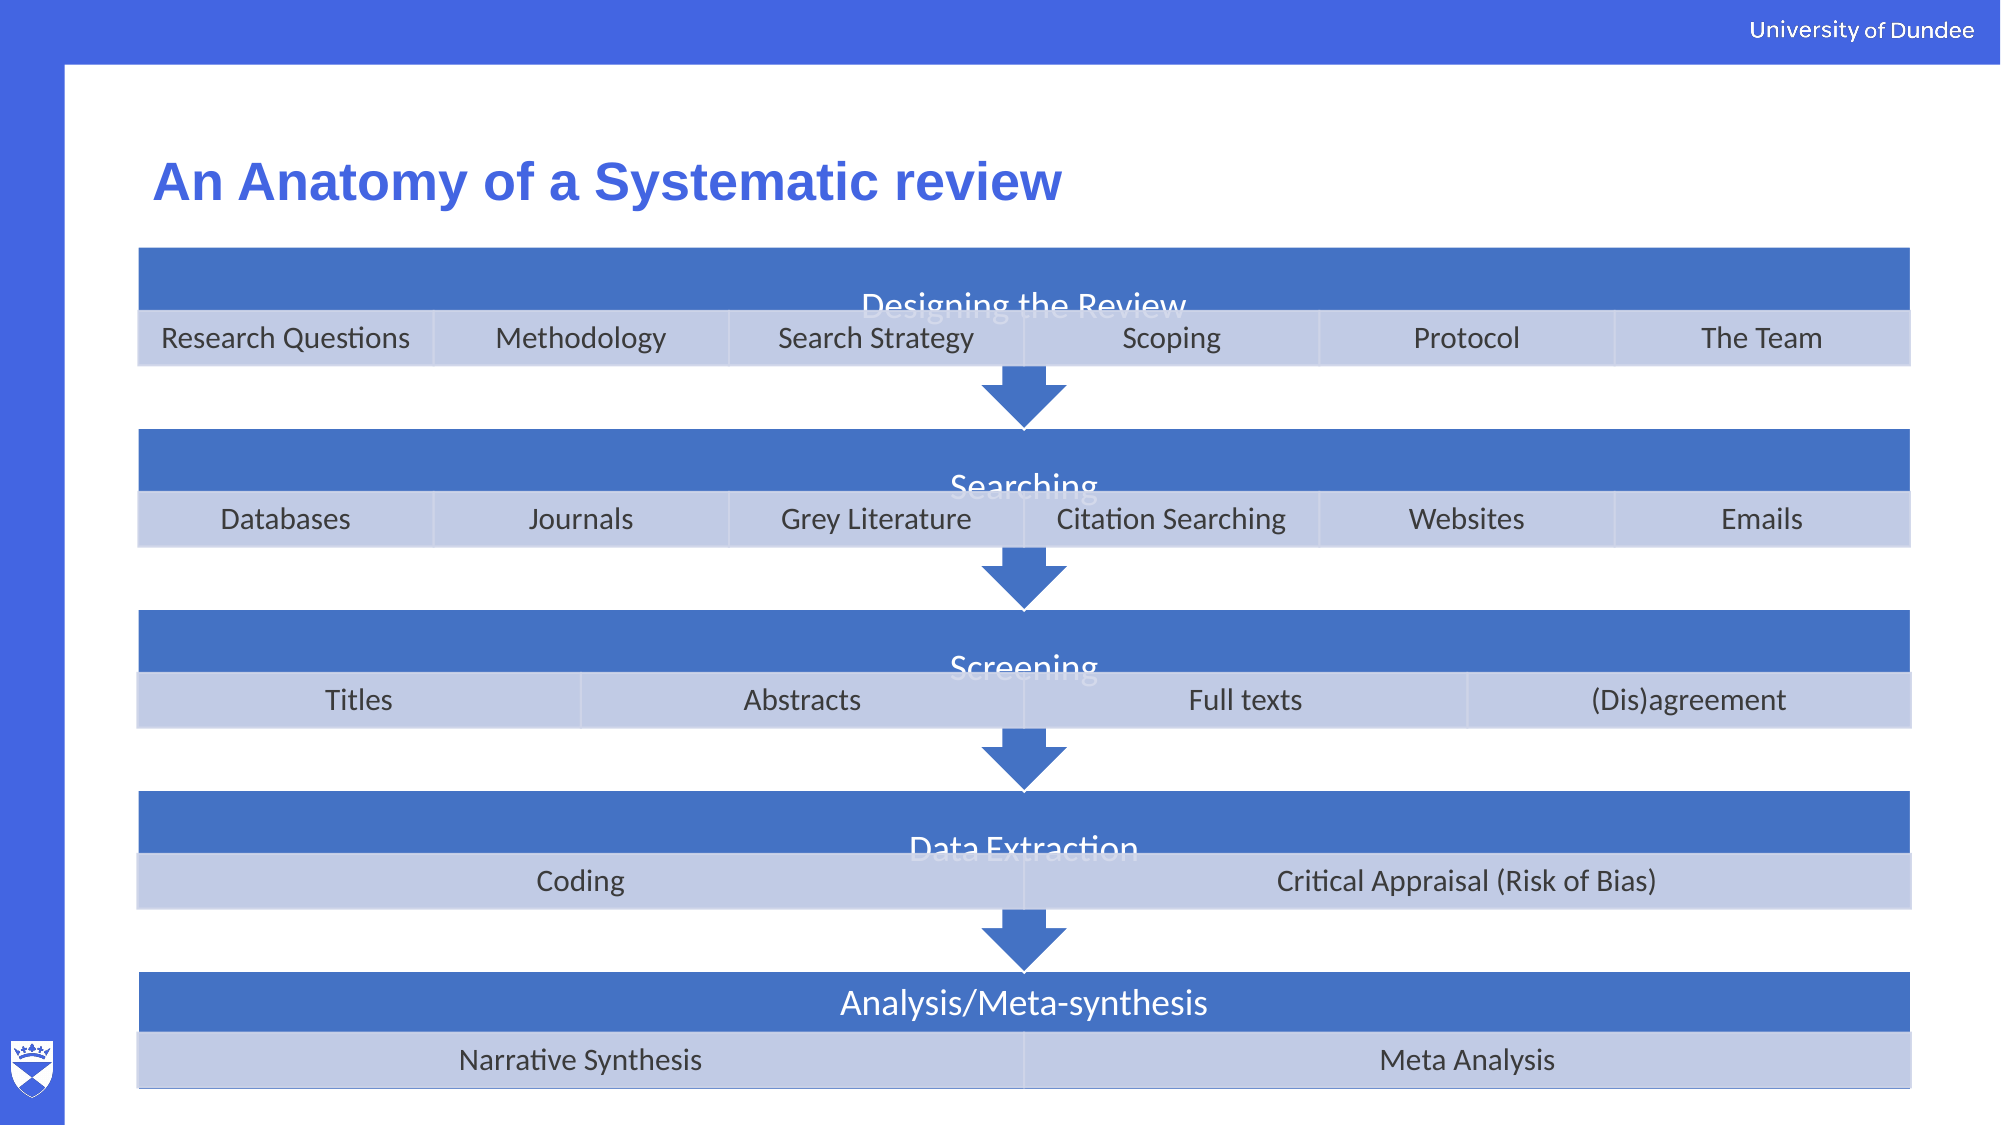

# An Anatomy of a Systematic review
Analysis/Meta-synthesis
Narrative Synthesis
Meta Analysis
Data Extraction
Coding
Critical Appraisal (Risk of Bias)
Screening
Titles
Abstracts
Full texts
(Dis)agreement
Searching
Databases
Journals
Grey Literature
Citation Searching
Websites
Emails
Designing the Review
Research Questions
Methodology
Search Strategy
Scoping
Protocol
The Team